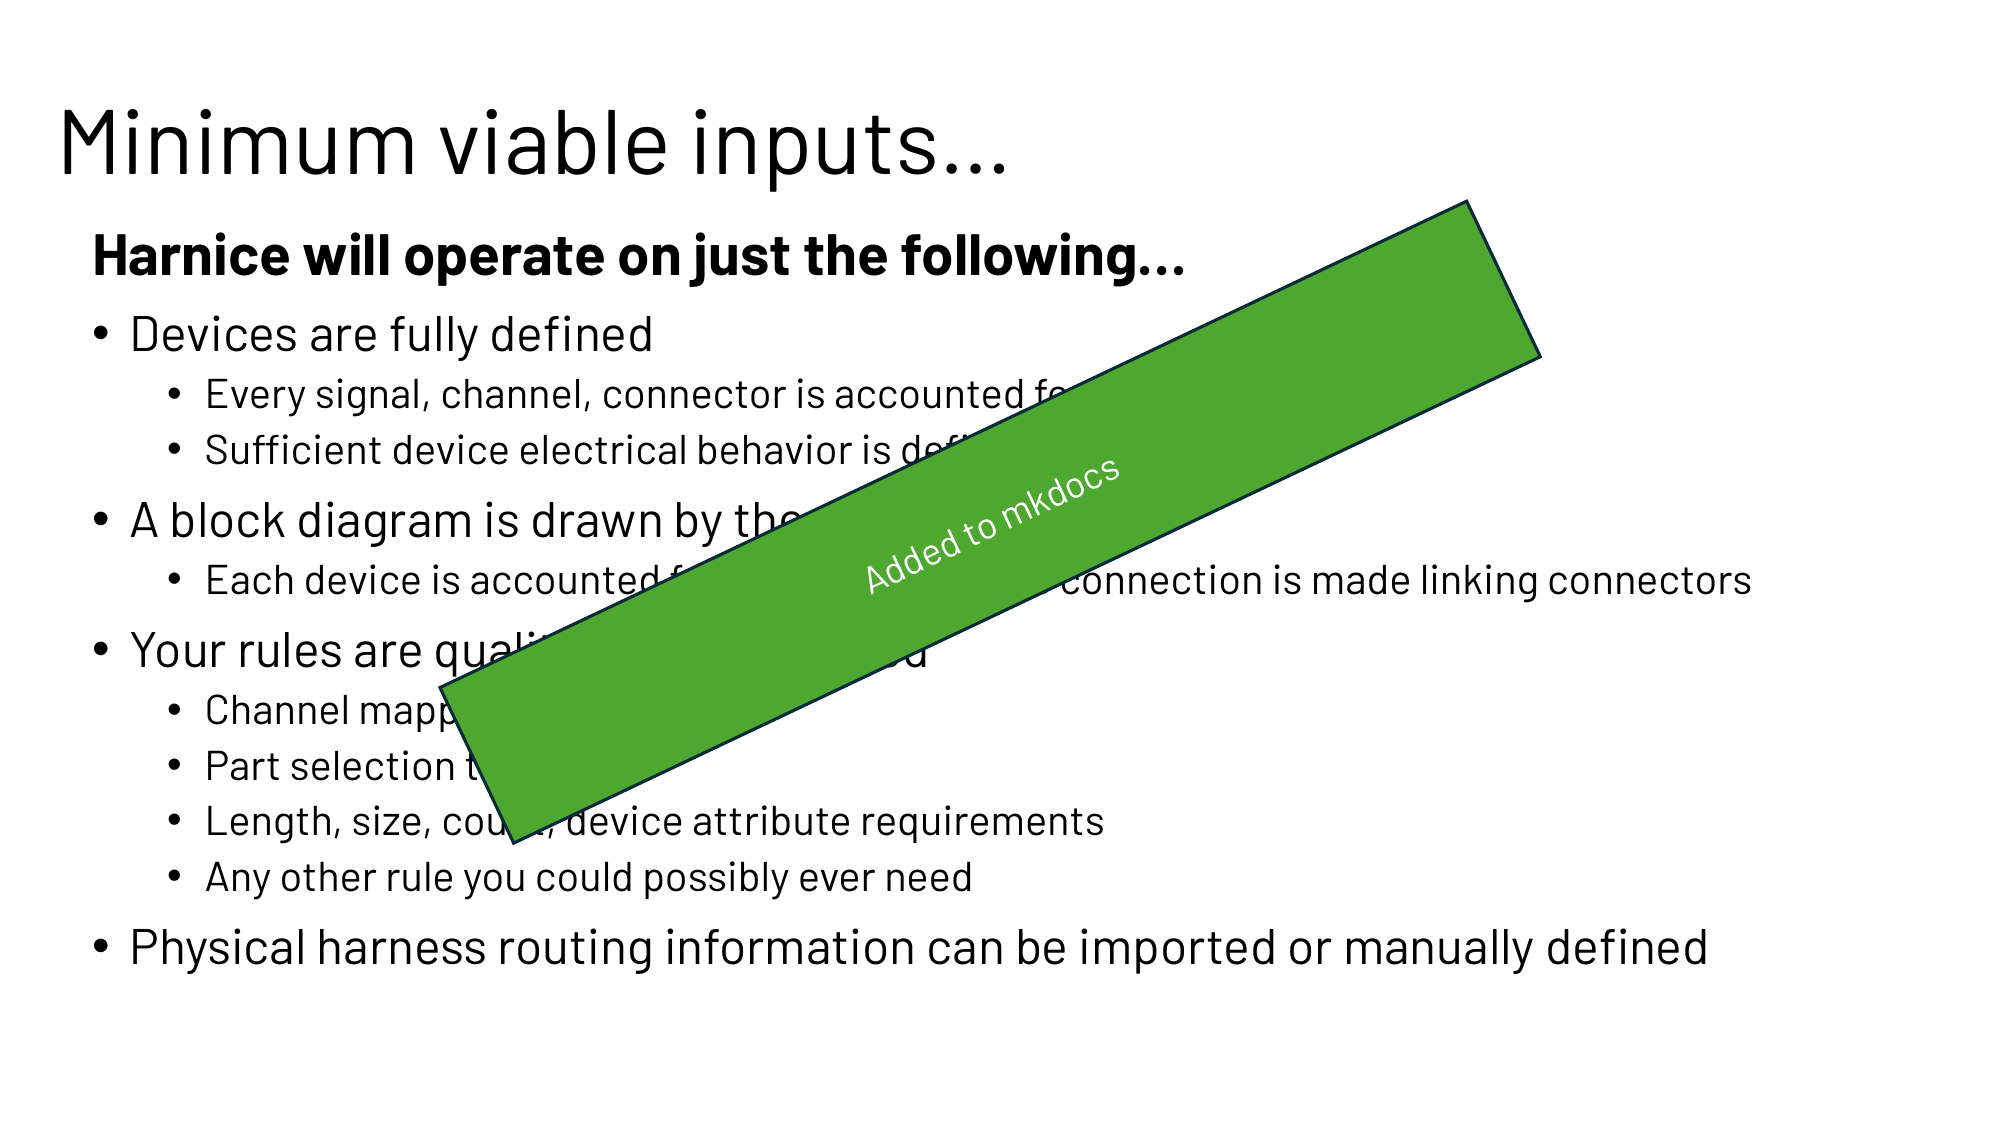

# Minimum viable inputs…
Harnice will operate on just the following…
Devices are fully defined
Every signal, channel, connector is accounted for in every device
Sufficient device electrical behavior is defined
A block diagram is drawn by the designer
Each device is accounted for, and each harness connection is made linking connectors
Your rules are qualitatively expressed
Channel mapping preferences
Part selection tree
Length, size, count, device attribute requirements
Any other rule you could possibly ever need
Physical harness routing information can be imported or manually defined
Added to mkdocs